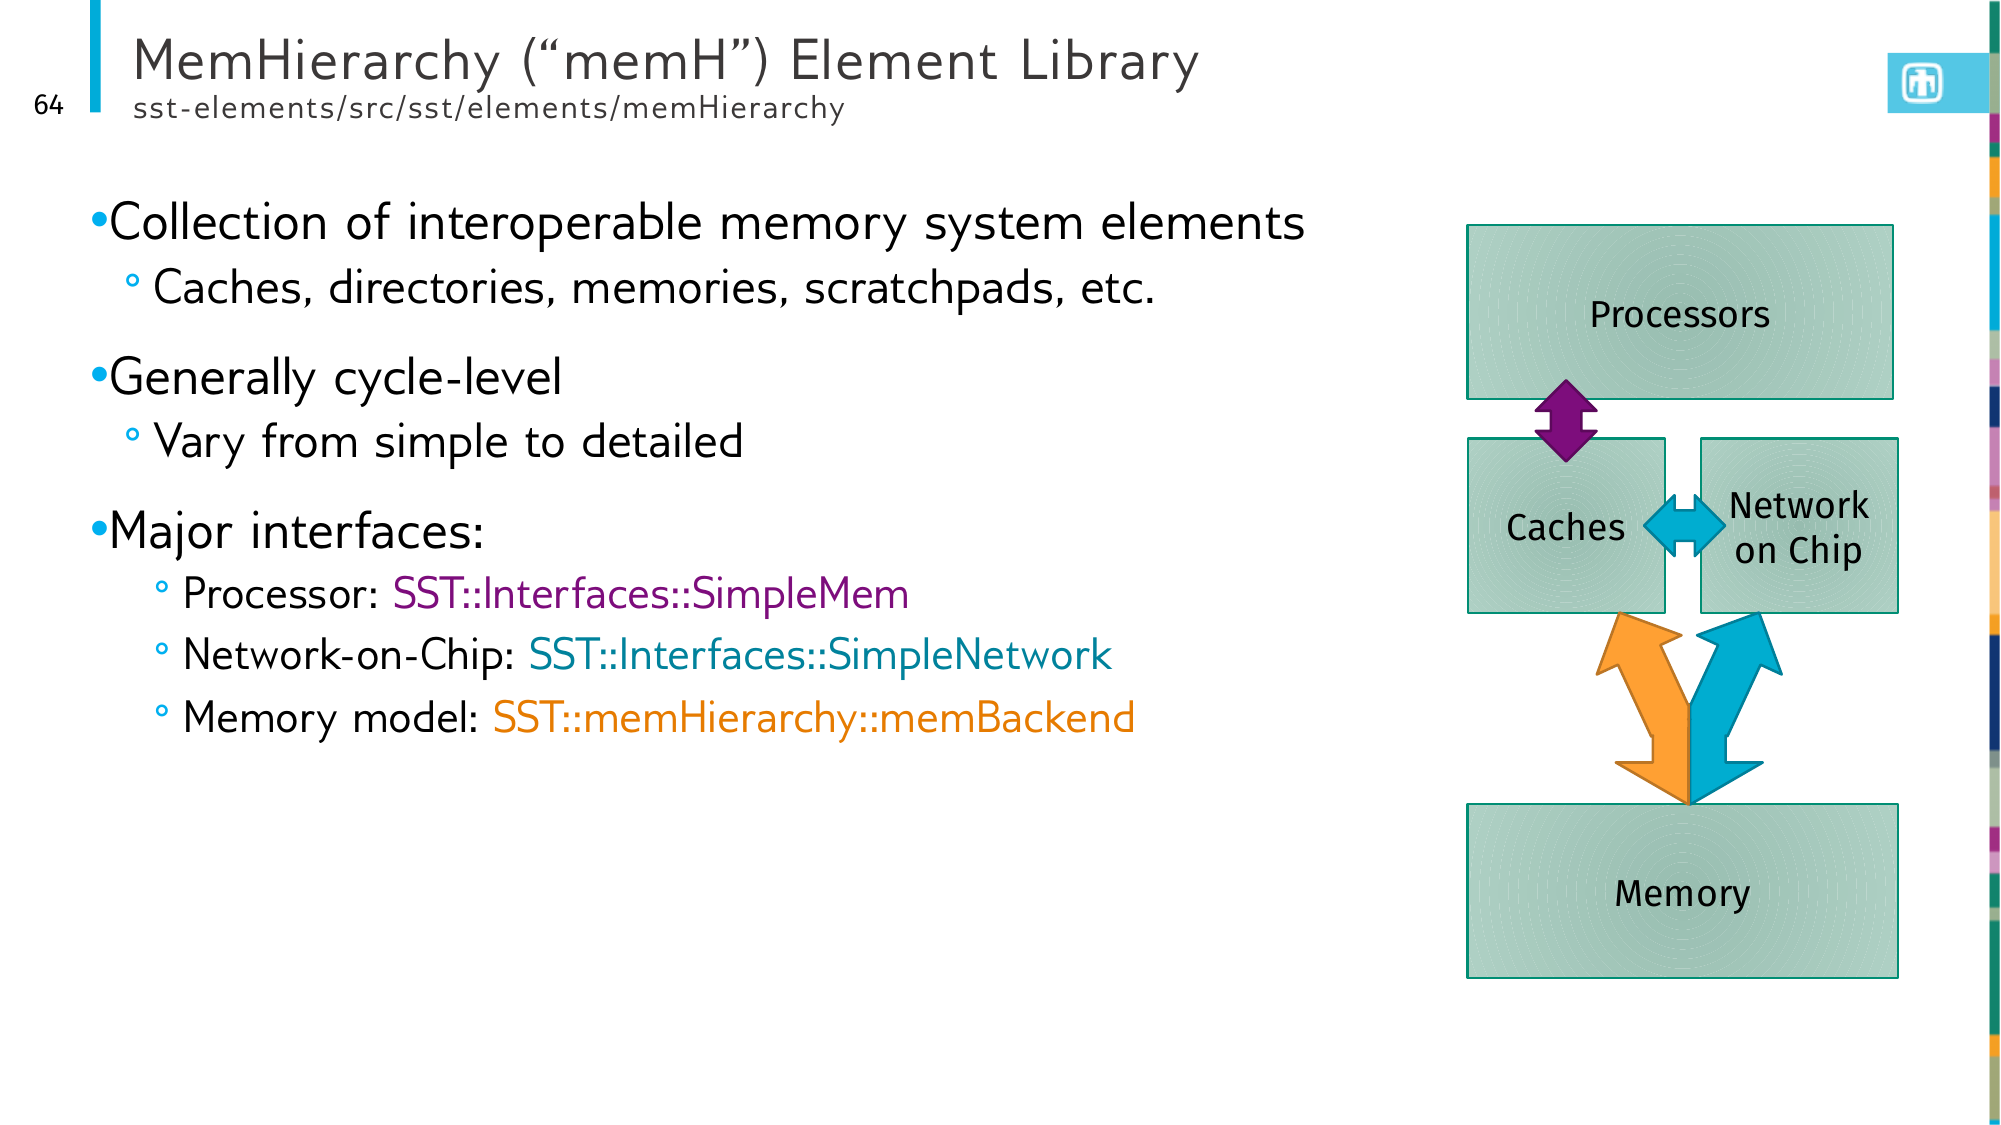

# MemHierarchy (“memH”) Element Library sst-elements/src/sst/elements/memHierarchy
64
Collection of interoperable memory system elements
Caches, directories, memories, scratchpads, etc.
Generally cycle-level
Vary from simple to detailed
Major interfaces:
Processor: SST::Interfaces::SimpleMem
Network-on-Chip: SST::Interfaces::SimpleNetwork
Memory model: SST::memHierarchy::memBackend

Processors

Caches
Network on Chip

Memory